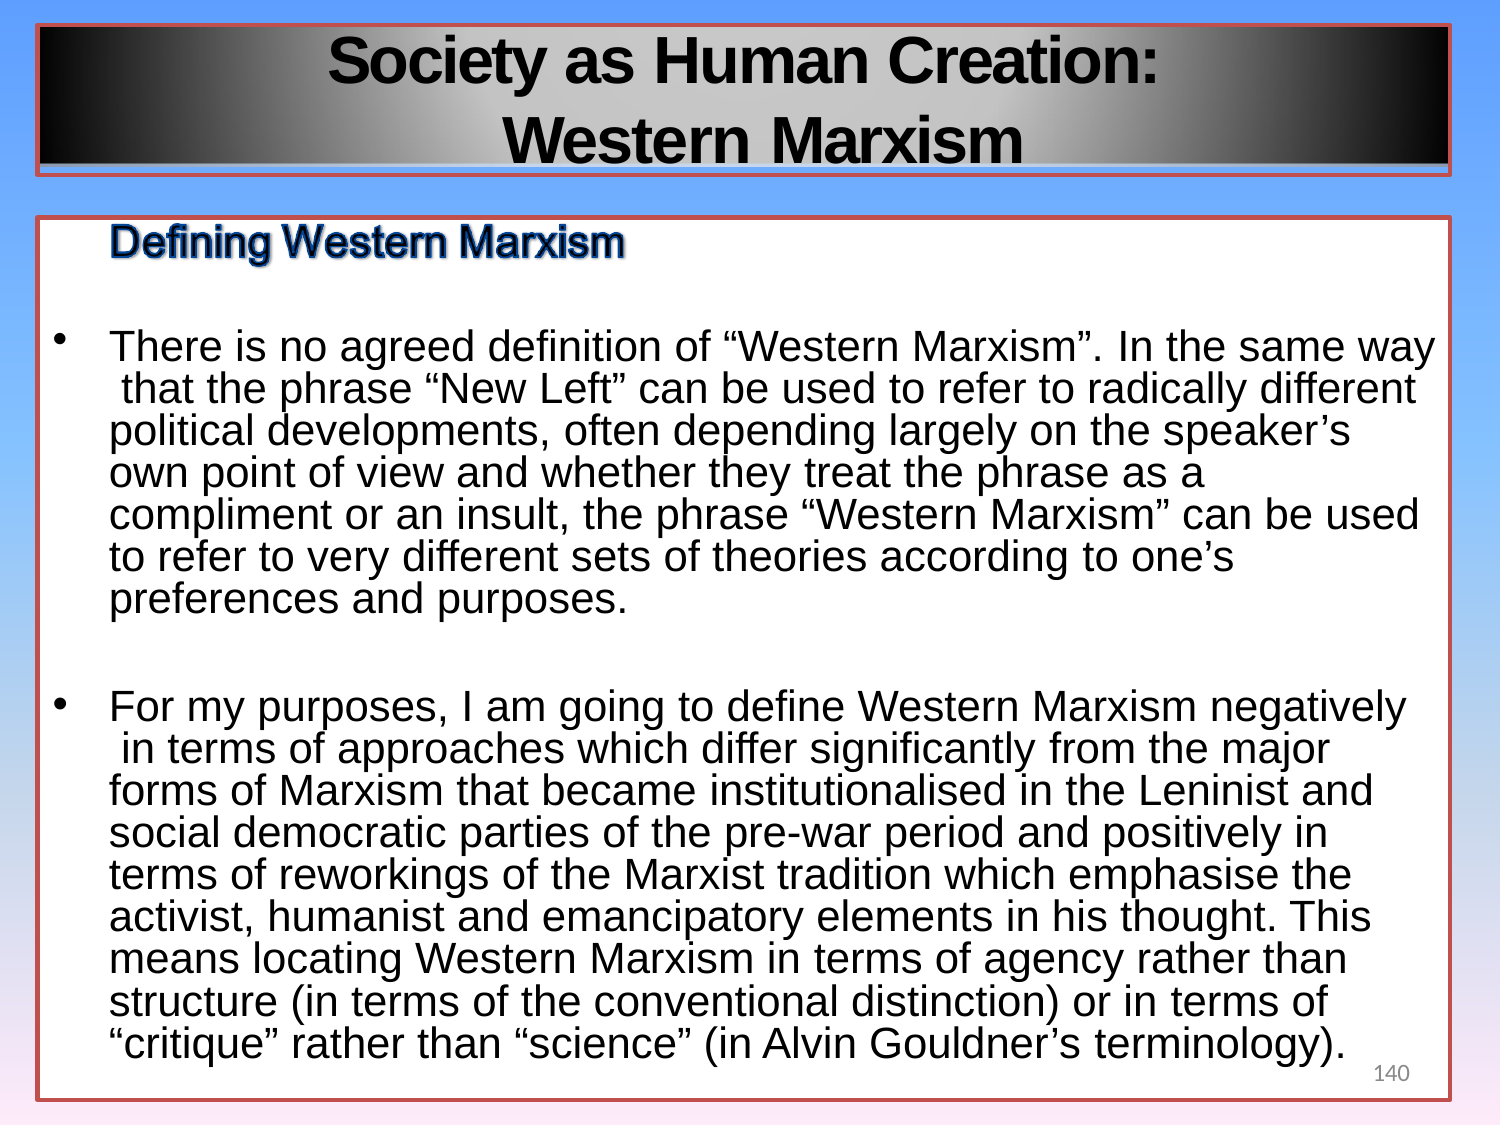

# Society as Human Creation:  Western Marxism

There is no agreed definition of “Western Marxism”. In the same way  that the phrase “New Left” can be used to refer to radically different  political developments, often depending largely on the speaker’s  own point of view and whether they treat the phrase as a  compliment or an insult, the phrase “Western Marxism” can be used  to refer to very different sets of theories according to one’s  preferences and purposes.

For my purposes, I am going to define Western Marxism negatively  in terms of approaches which differ significantly from the major  forms of Marxism that became institutionalised in the Leninist and  social democratic parties of the pre-war period and positively in  terms of reworkings of the Marxist tradition which emphasise the  activist, humanist and emancipatory elements in his thought. This  means locating Western Marxism in terms of agency rather than  structure (in terms of the conventional distinction) or in terms of  “critique” rather than “science” (in Alvin Gouldner’s terminology).
140